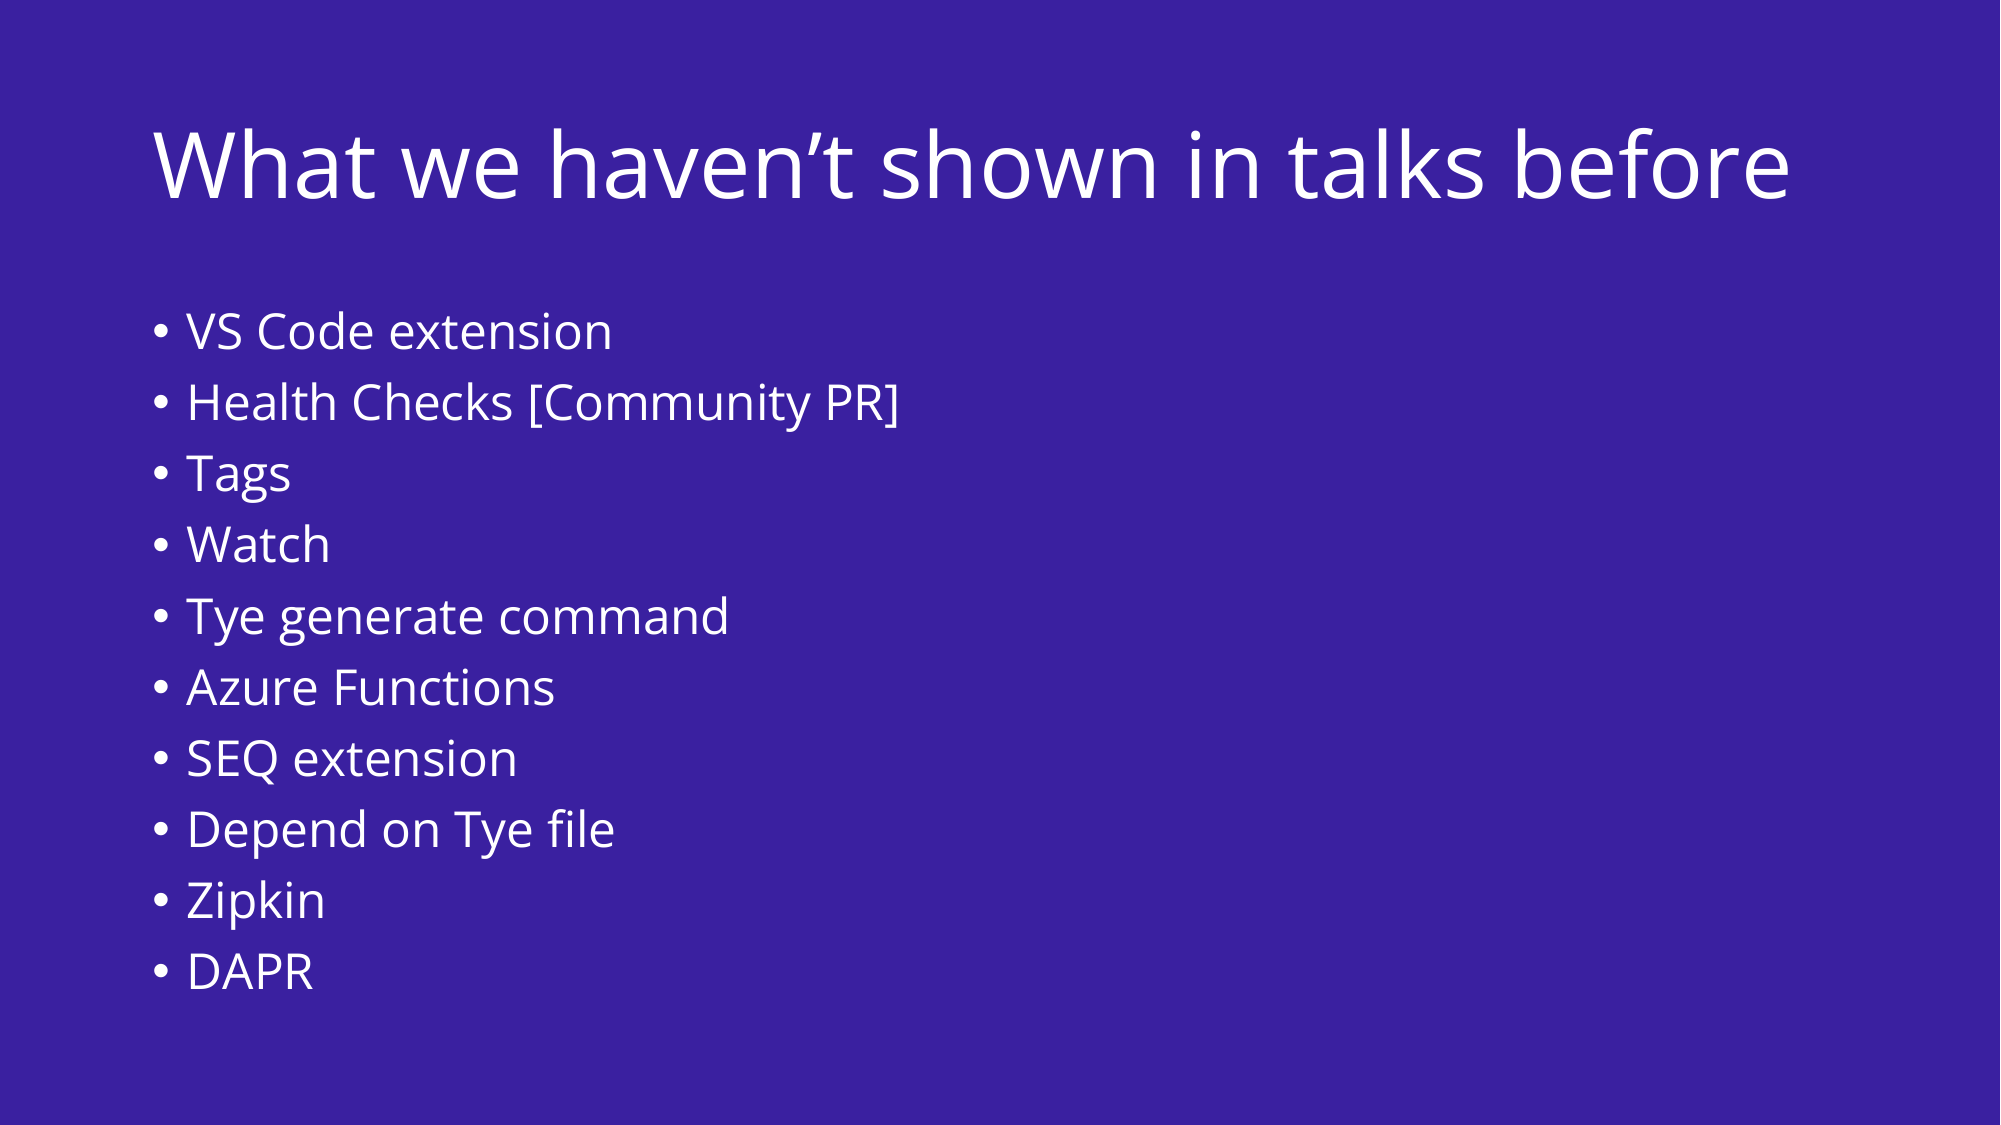

# What we haven’t shown in talks before
VS Code extension
Health Checks [Community PR]
Tags
Watch
Tye generate command
Azure Functions
SEQ extension
Depend on Tye file
Zipkin
DAPR